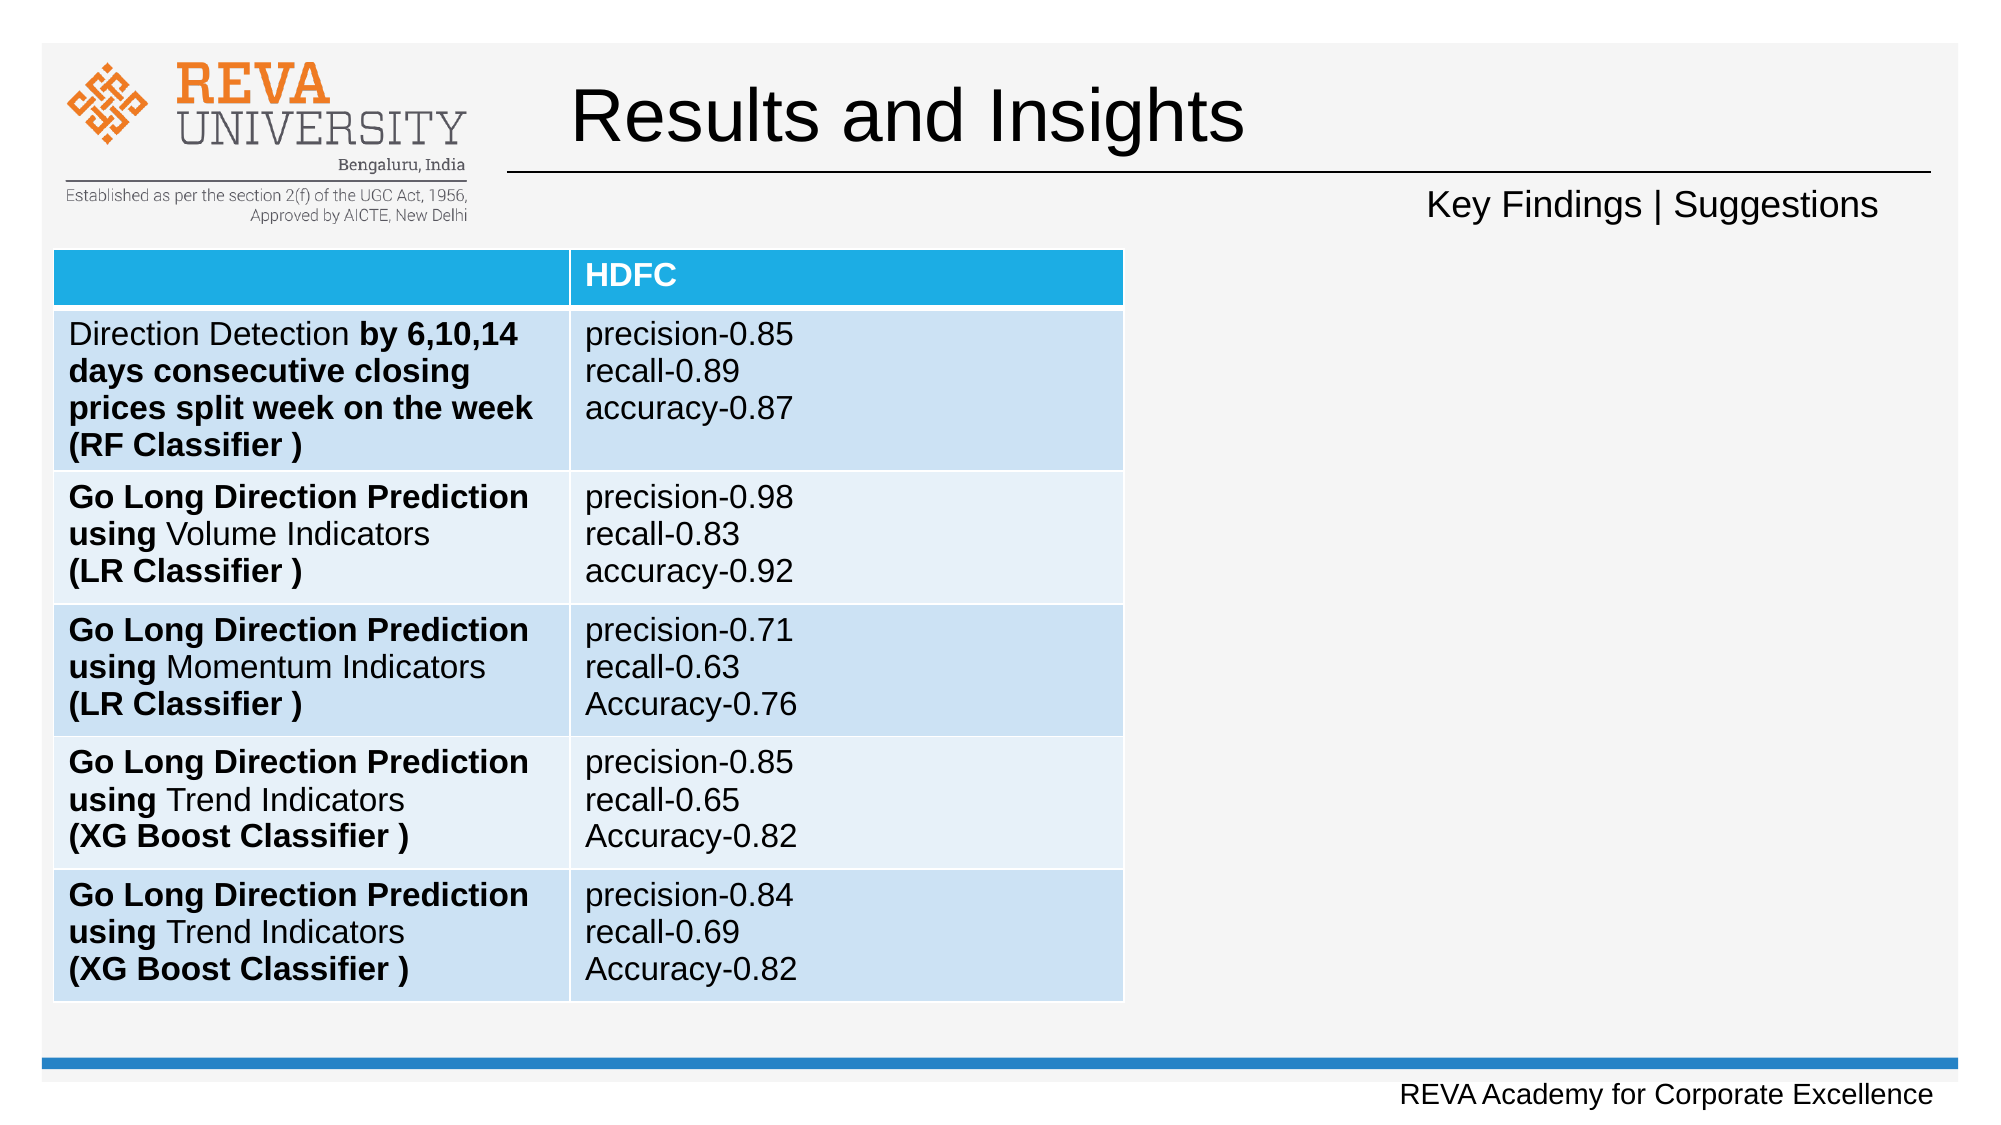

# Results and Insights
Key Findings | Suggestions
|  | HDFC |
| --- | --- |
| Direction Detection by 6,10,14 days consecutive closing prices split week on the week (RF Classifier ) | precision-0.85 recall-0.89 accuracy-0.87 |
| Go Long Direction Prediction using Volume Indicators (LR Classifier ) | precision-0.98 recall-0.83 accuracy-0.92 |
| Go Long Direction Prediction using Momentum Indicators (LR Classifier ) | precision-0.71 recall-0.63 Accuracy-0.76 |
| Go Long Direction Prediction using Trend Indicators (XG Boost Classifier ) | precision-0.85 recall-0.65 Accuracy-0.82 |
| Go Long Direction Prediction using Trend Indicators (XG Boost Classifier ) | precision-0.84 recall-0.69 Accuracy-0.82 |